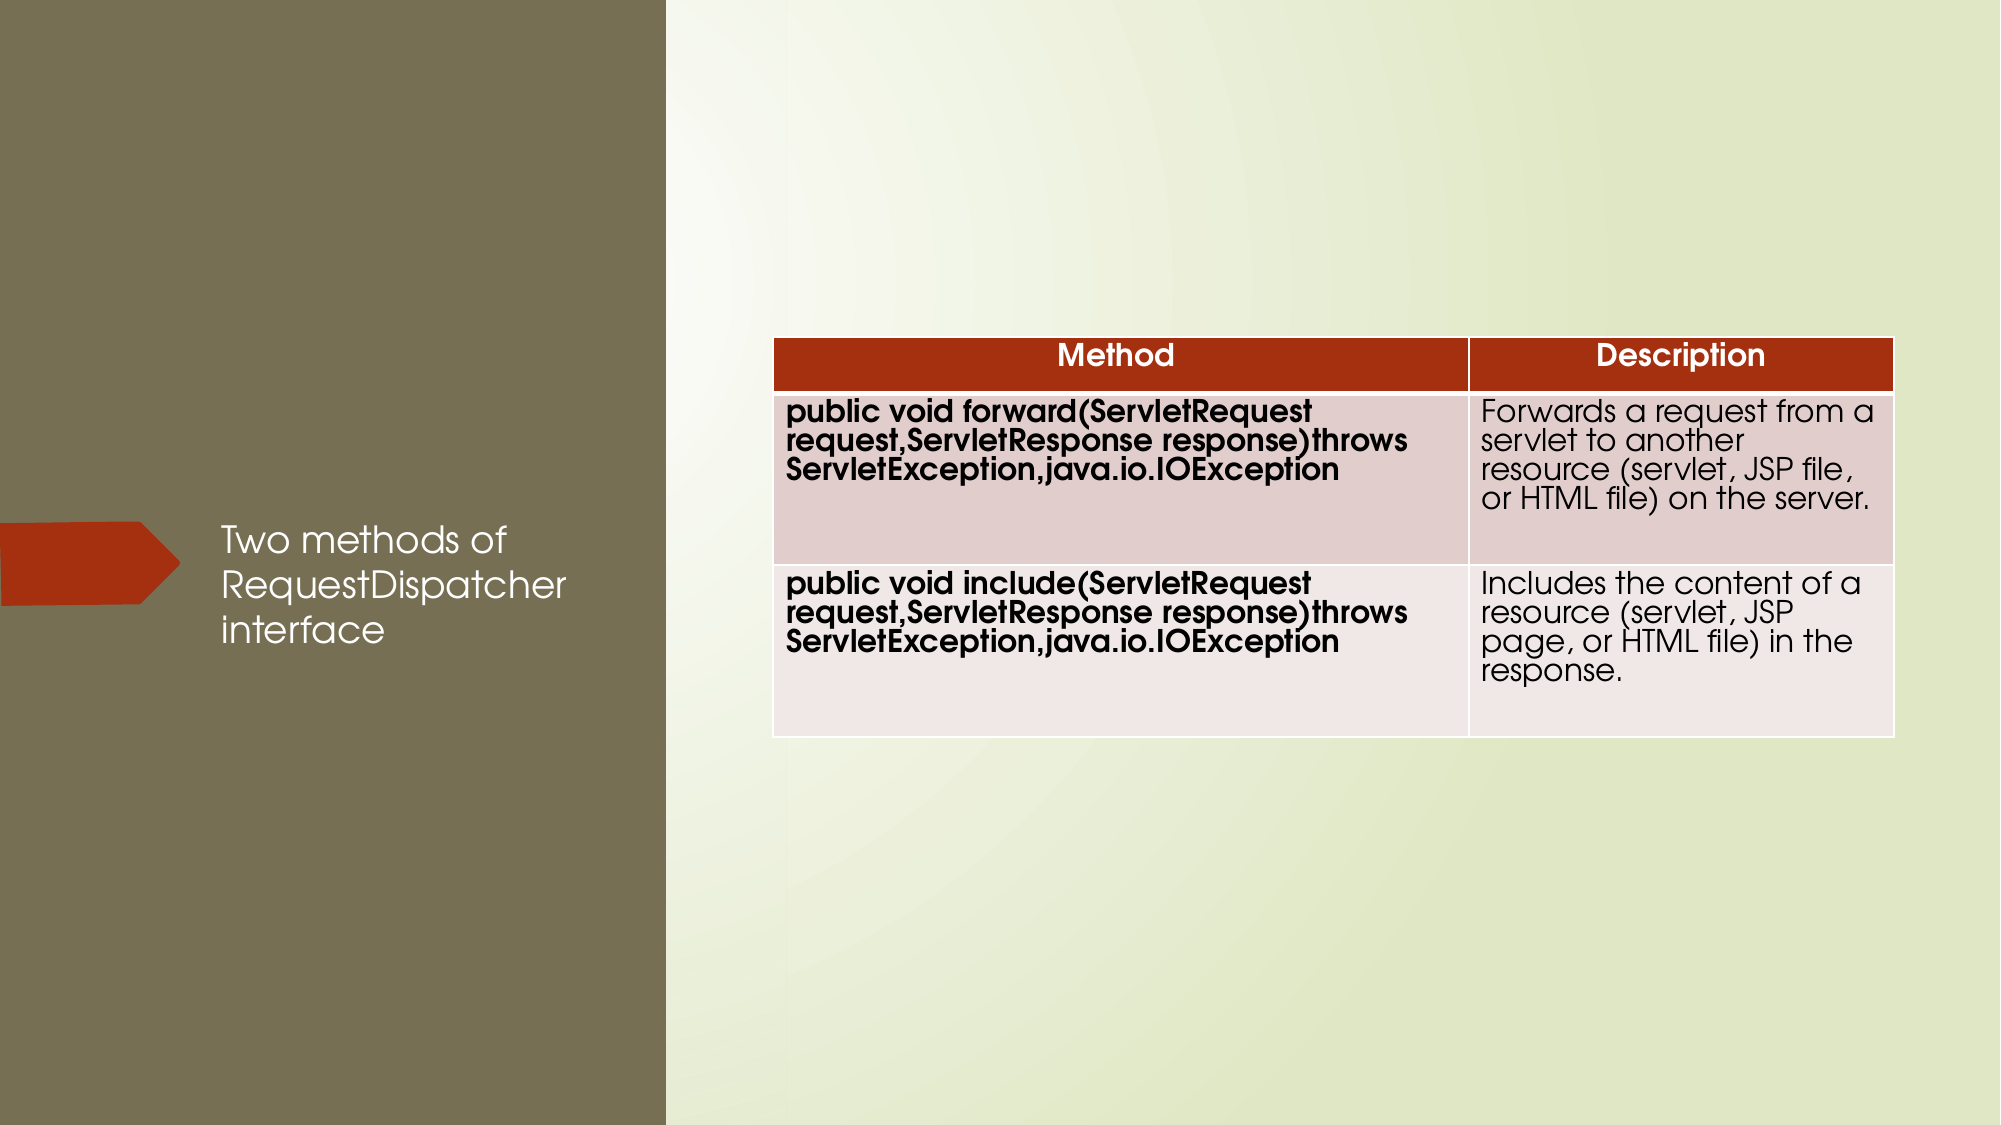

| Method | Description |
| --- | --- |
| public void forward(ServletRequest request,ServletResponse response)throws ServletException,java.io.IOException | Forwards a request from a servlet to another resource (servlet, JSP file, or HTML file) on the server. |
| public void include(ServletRequest request,ServletResponse response)throws ServletException,java.io.IOException | Includes the content of a resource (servlet, JSP page, or HTML file) in the response. |
# Two methods of RequestDispatcher interface